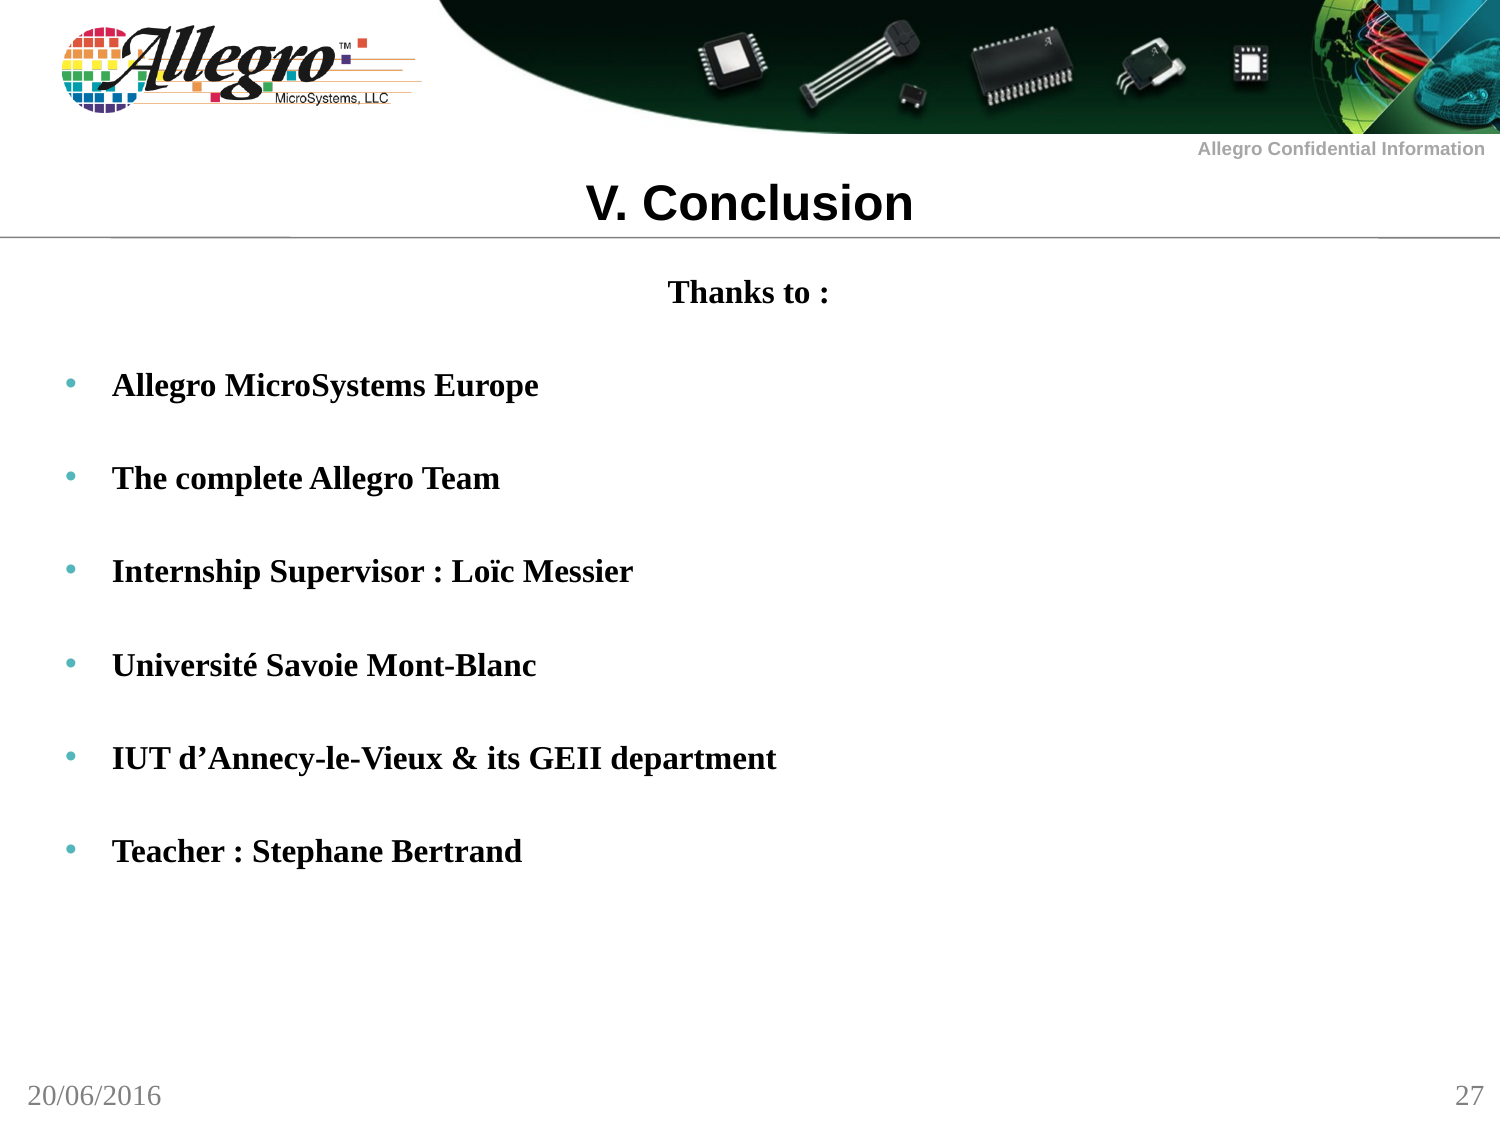

# V. Conclusion
Thanks to :

Allegro MicroSystems Europe

The complete Allegro Team

Internship Supervisor : Loïc Messier

Université Savoie Mont-Blanc

IUT d’Annecy-le-Vieux & its GEII department

Teacher : Stephane Bertrand
20/06/2016
27